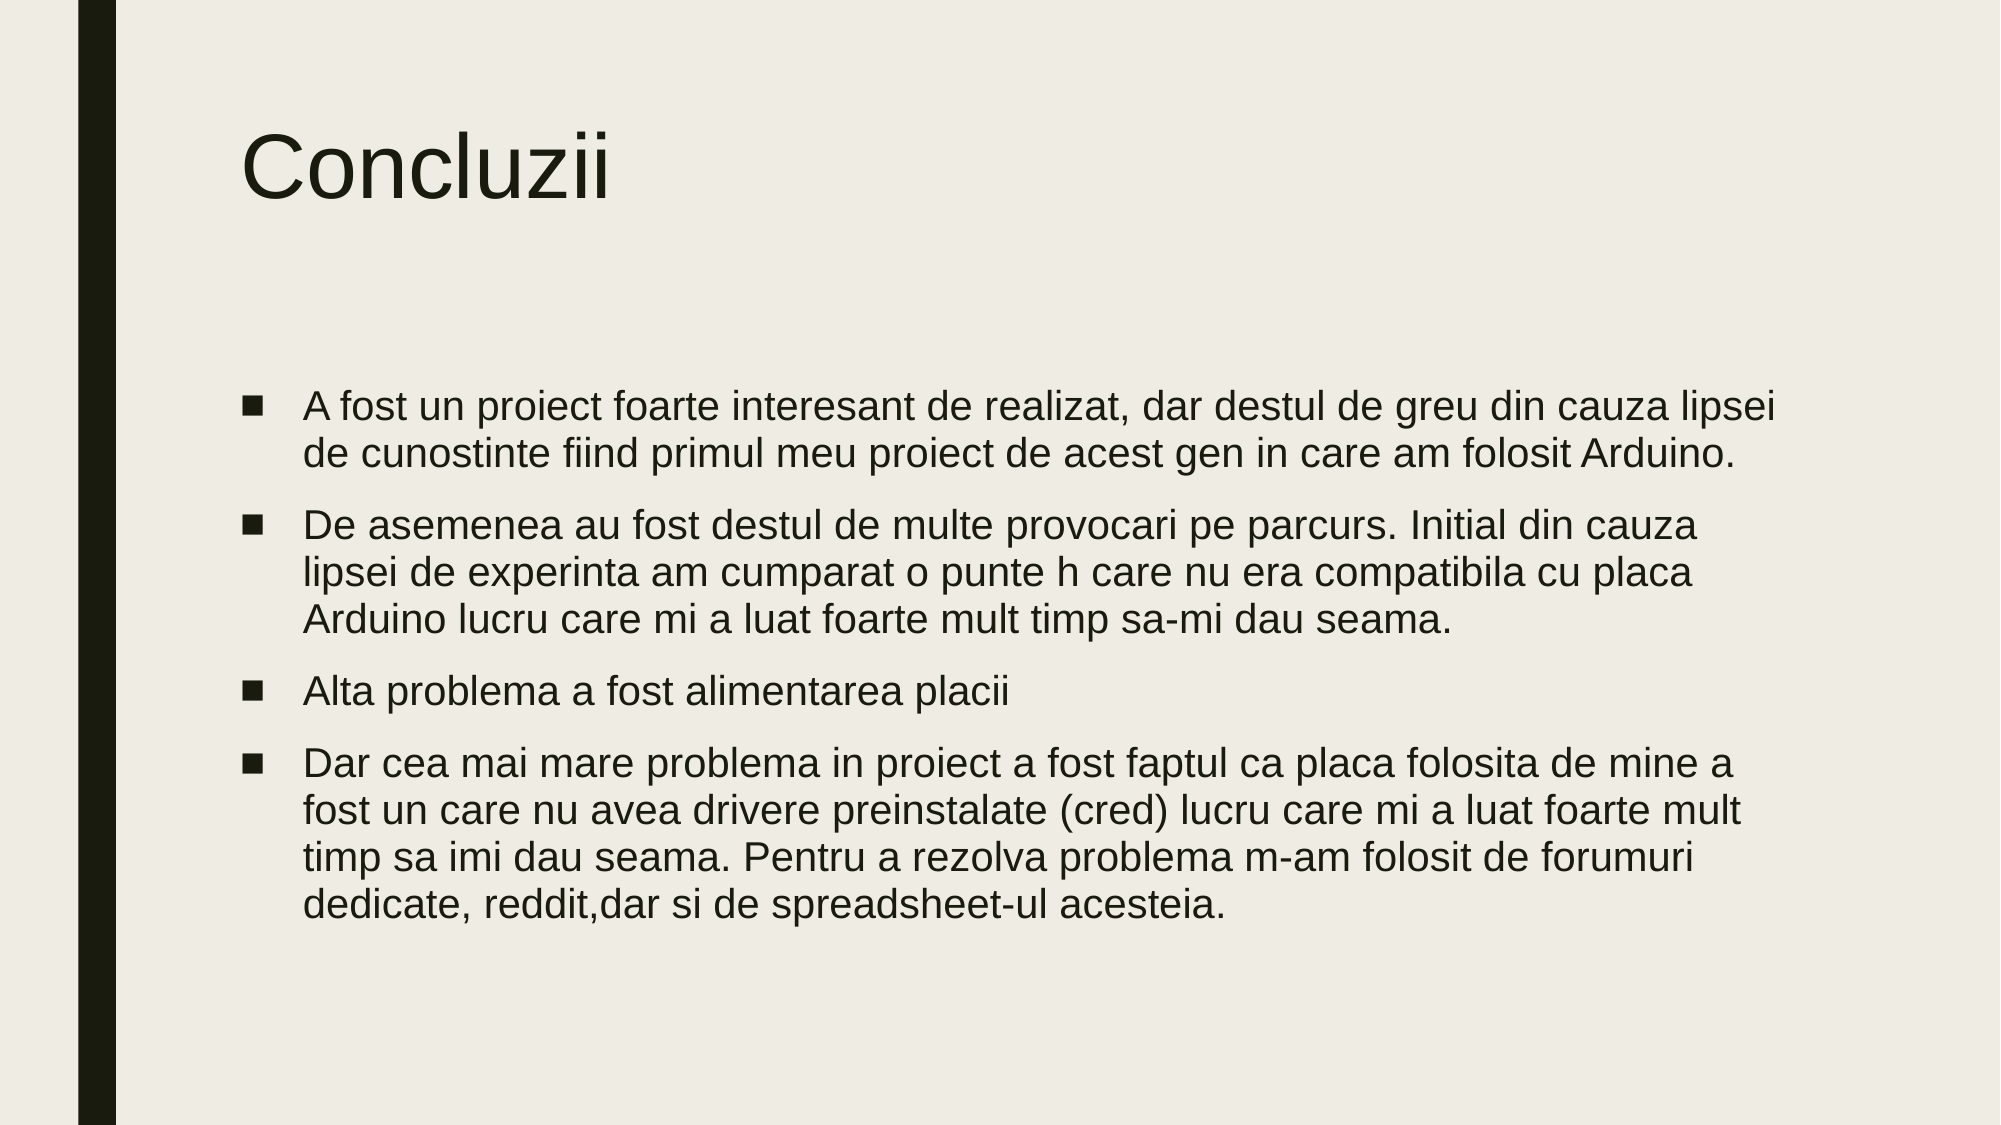

# Concluzii
A fost un proiect foarte interesant de realizat, dar destul de greu din cauza lipsei de cunostinte fiind primul meu proiect de acest gen in care am folosit Arduino.
De asemenea au fost destul de multe provocari pe parcurs. Initial din cauza lipsei de experinta am cumparat o punte h care nu era compatibila cu placa Arduino lucru care mi a luat foarte mult timp sa-mi dau seama.
Alta problema a fost alimentarea placii
Dar cea mai mare problema in proiect a fost faptul ca placa folosita de mine a fost un care nu avea drivere preinstalate (cred) lucru care mi a luat foarte mult timp sa imi dau seama. Pentru a rezolva problema m-am folosit de forumuri dedicate, reddit,dar si de spreadsheet-ul acesteia.